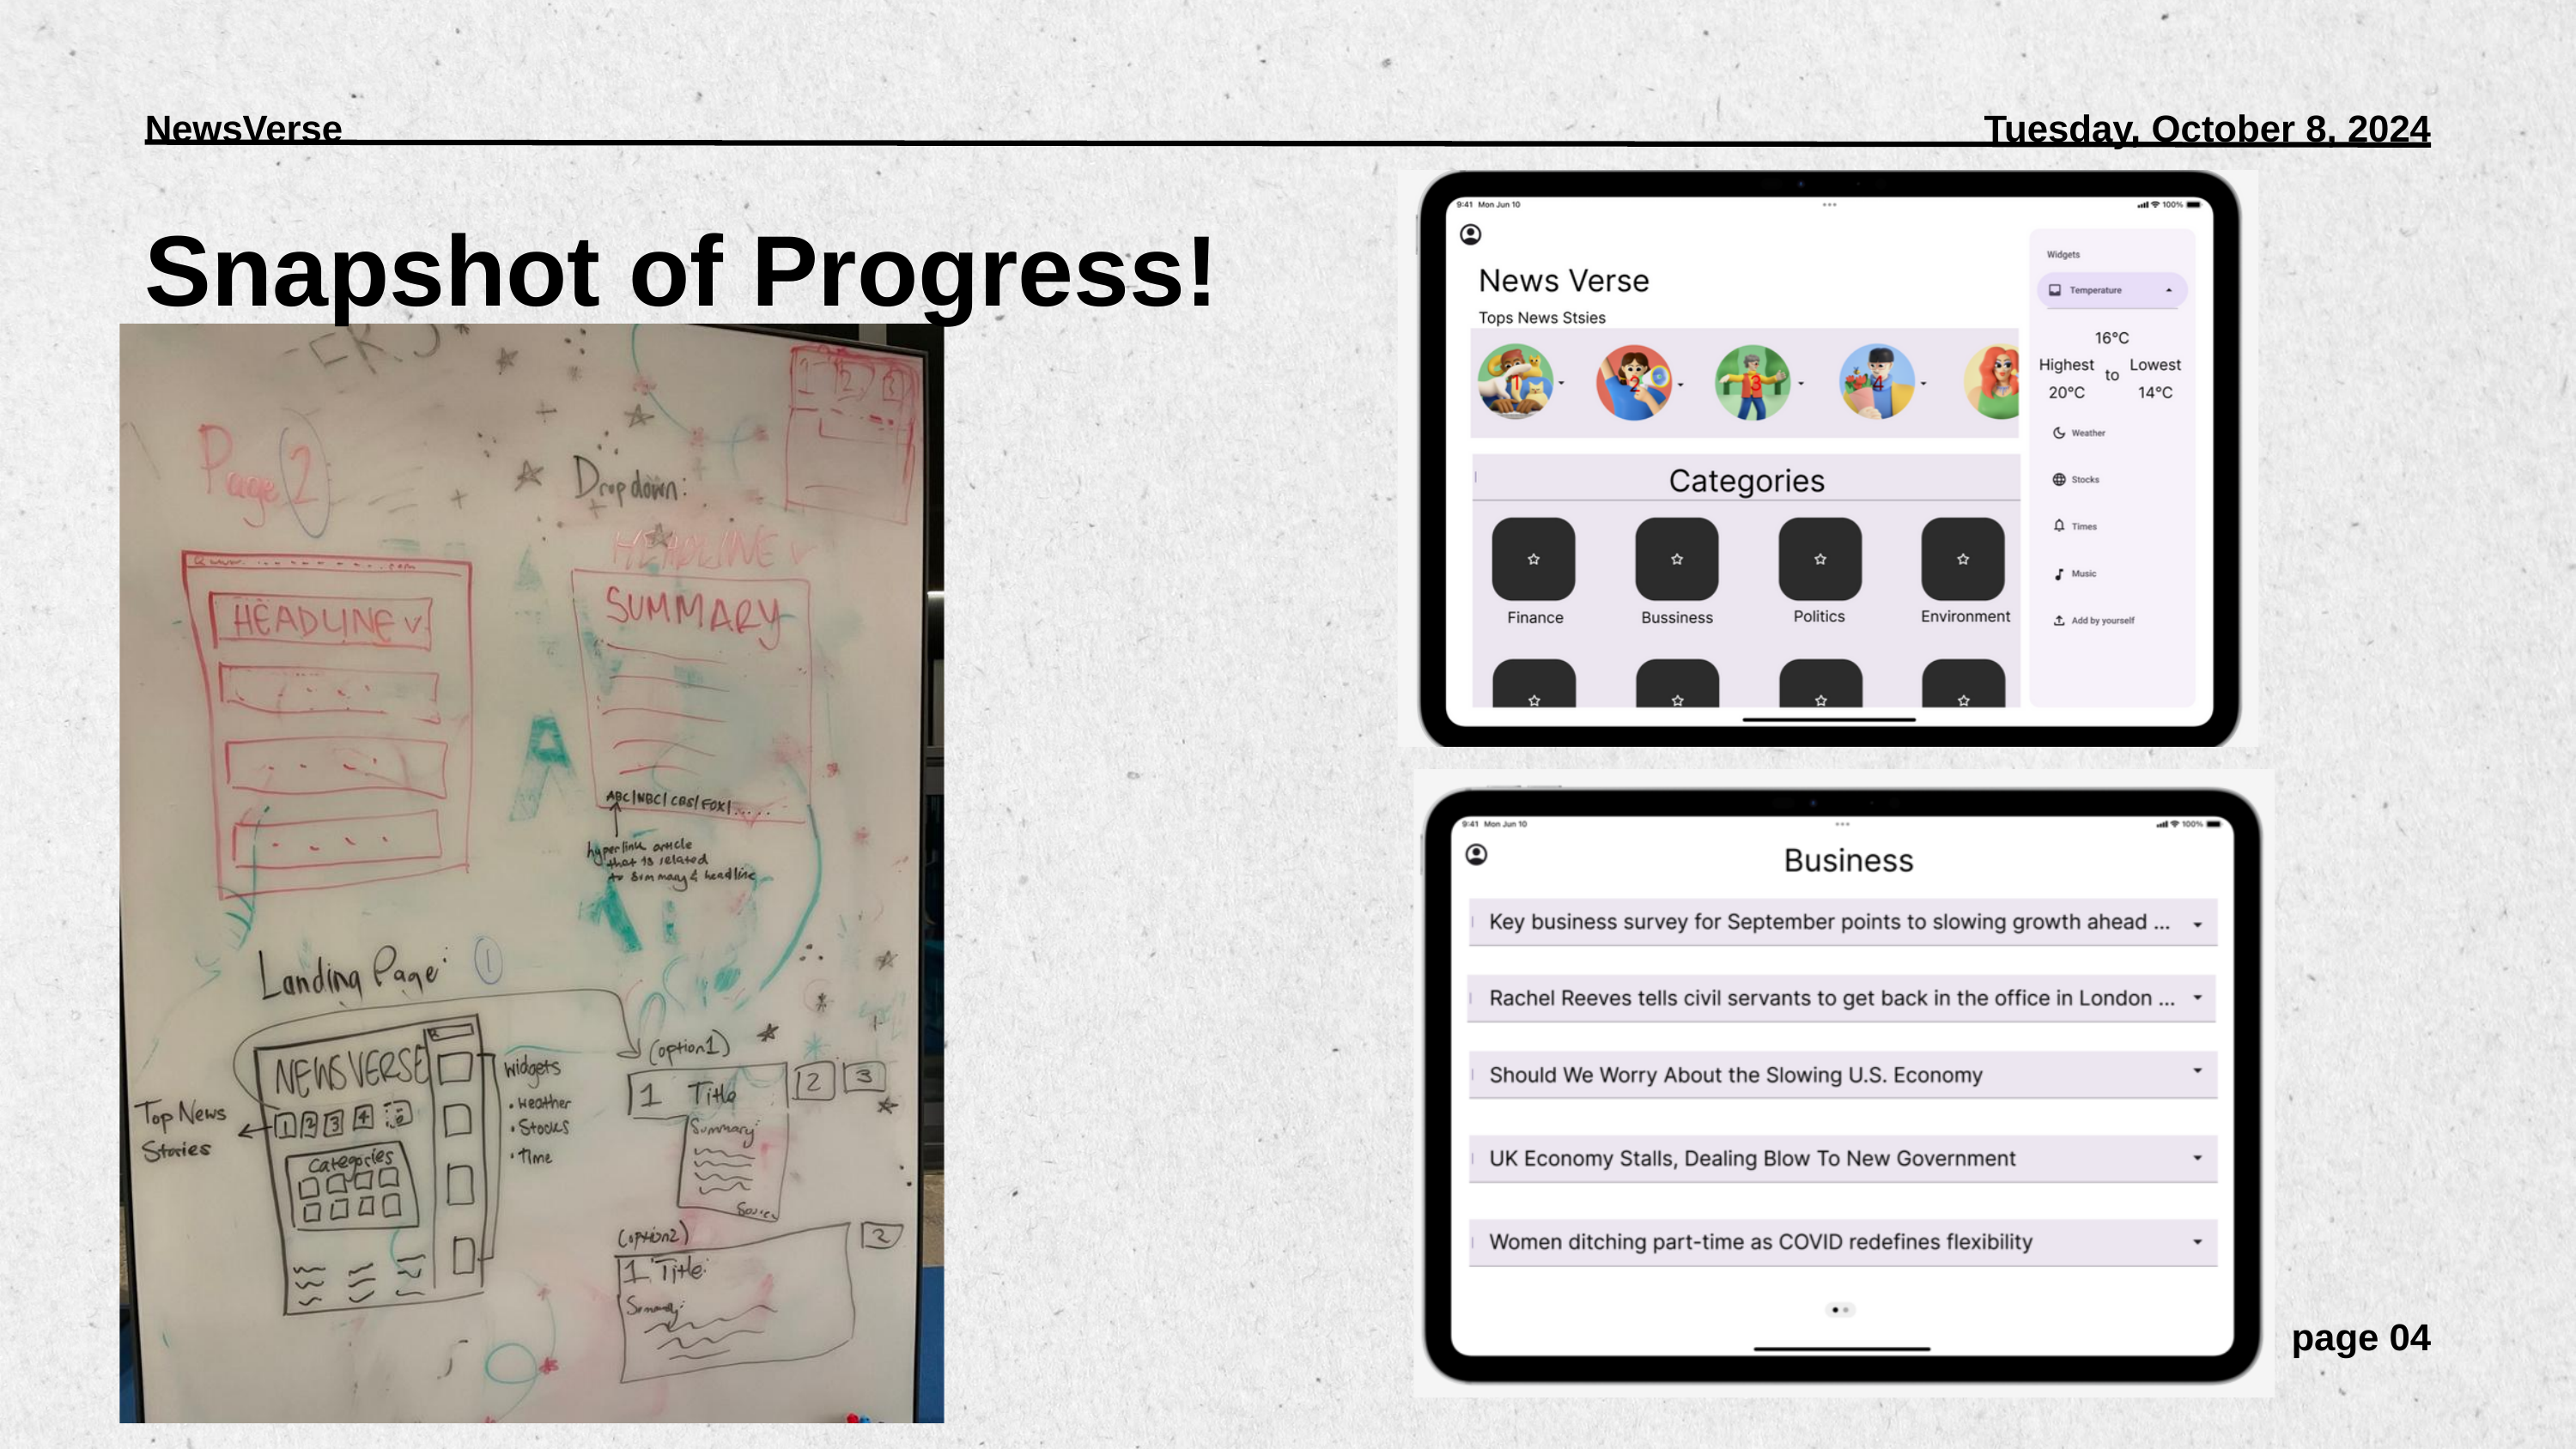

NewsVerse
Tuesday, October 8, 2024
Snapshot of Progress!

page 04